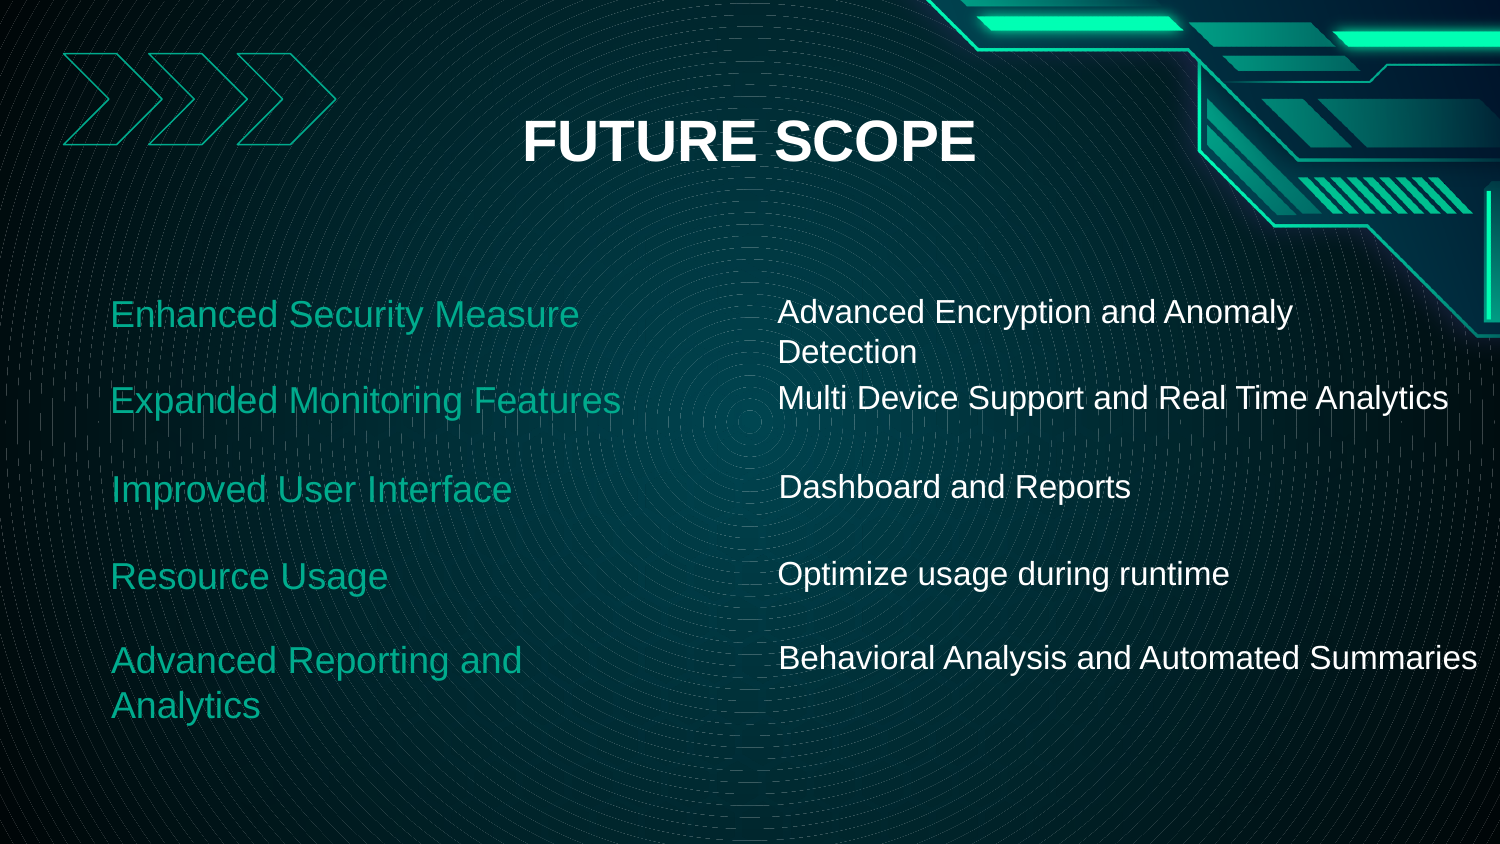

# FUTURE SCOPE
Enhanced Security Measure
Advanced Encryption and Anomaly Detection
Expanded Monitoring Features
Multi Device Support and Real Time Analytics
Improved User Interface
Dashboard and Reports
Resource Usage
Optimize usage during runtime
Advanced Reporting and Analytics
Behavioral Analysis and Automated Summaries